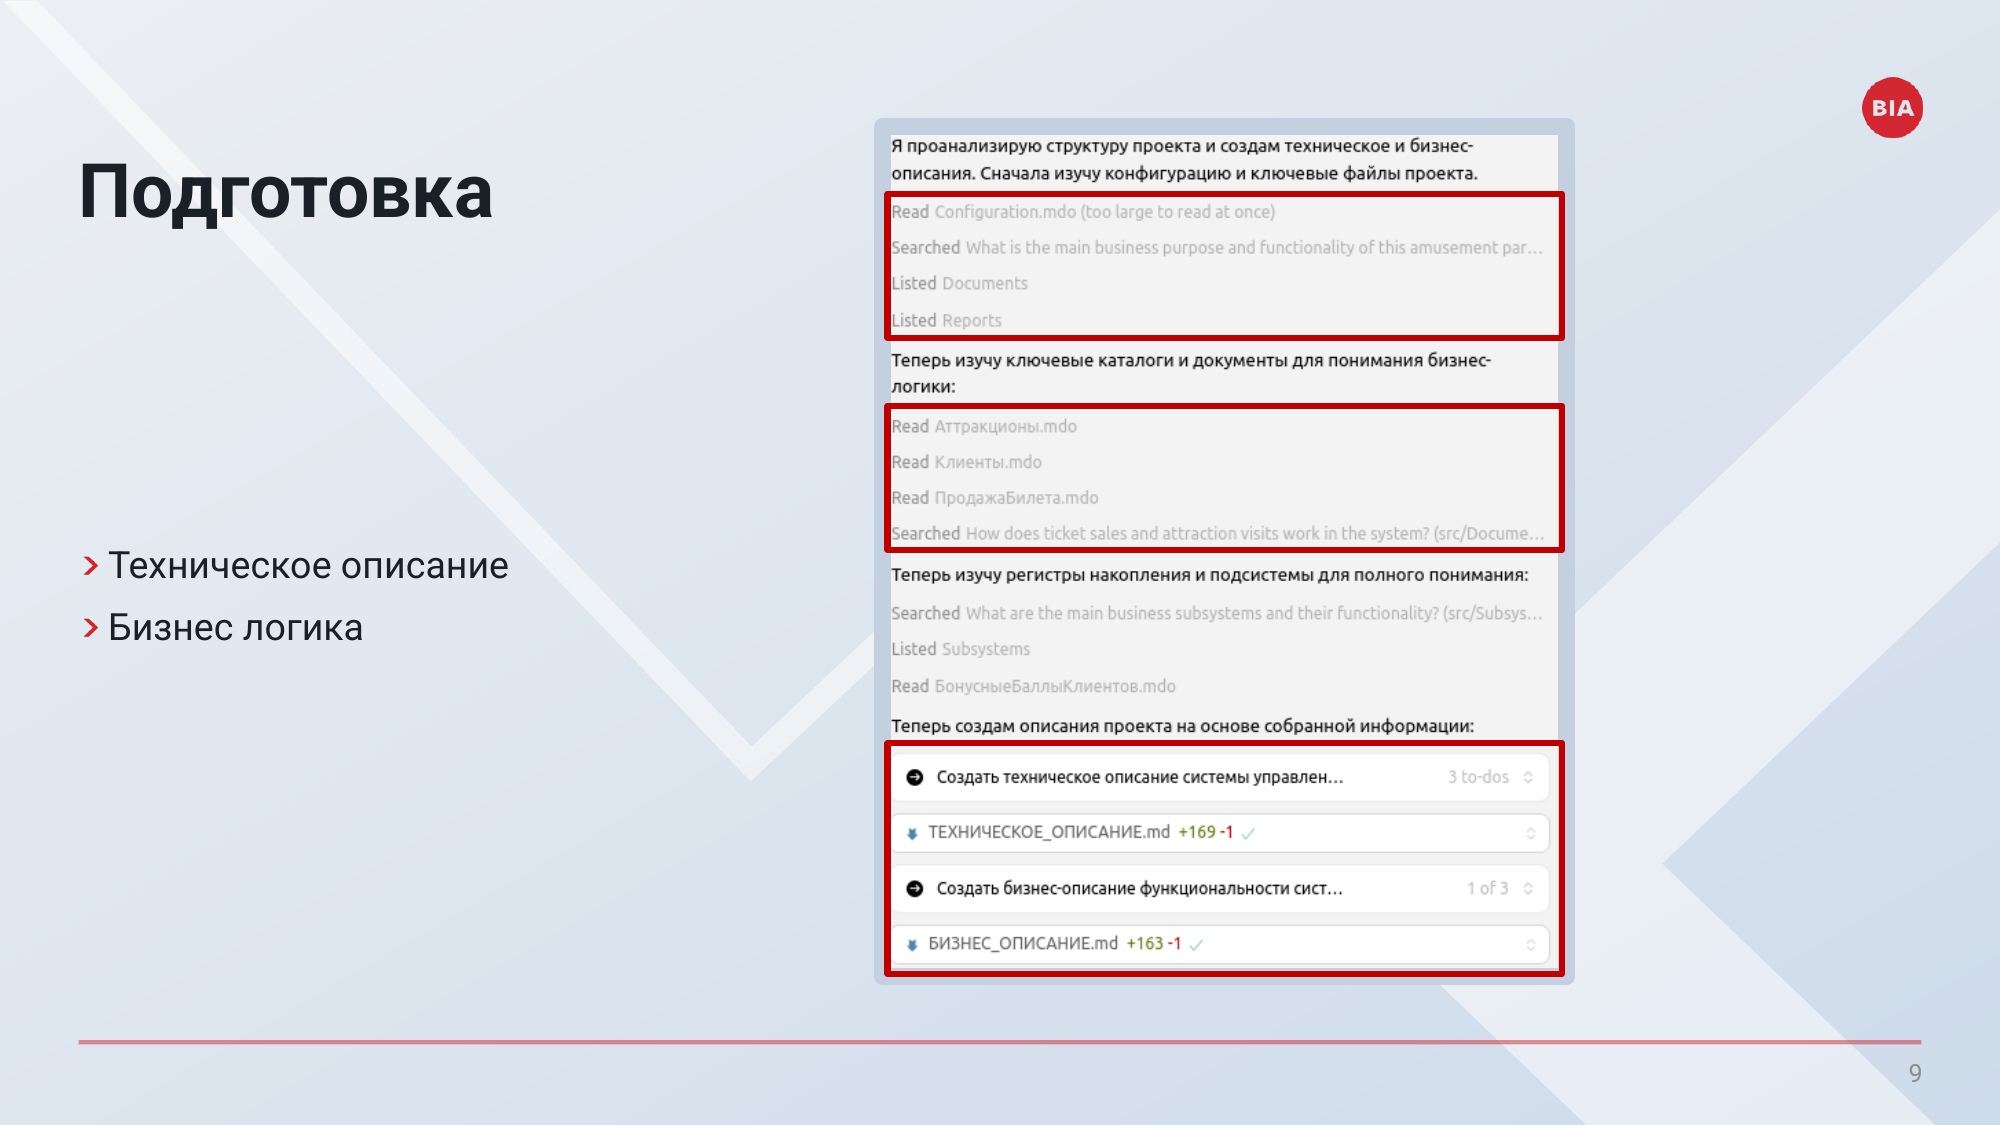

Техническое описание
Бизнес логика

# Подготовка
9